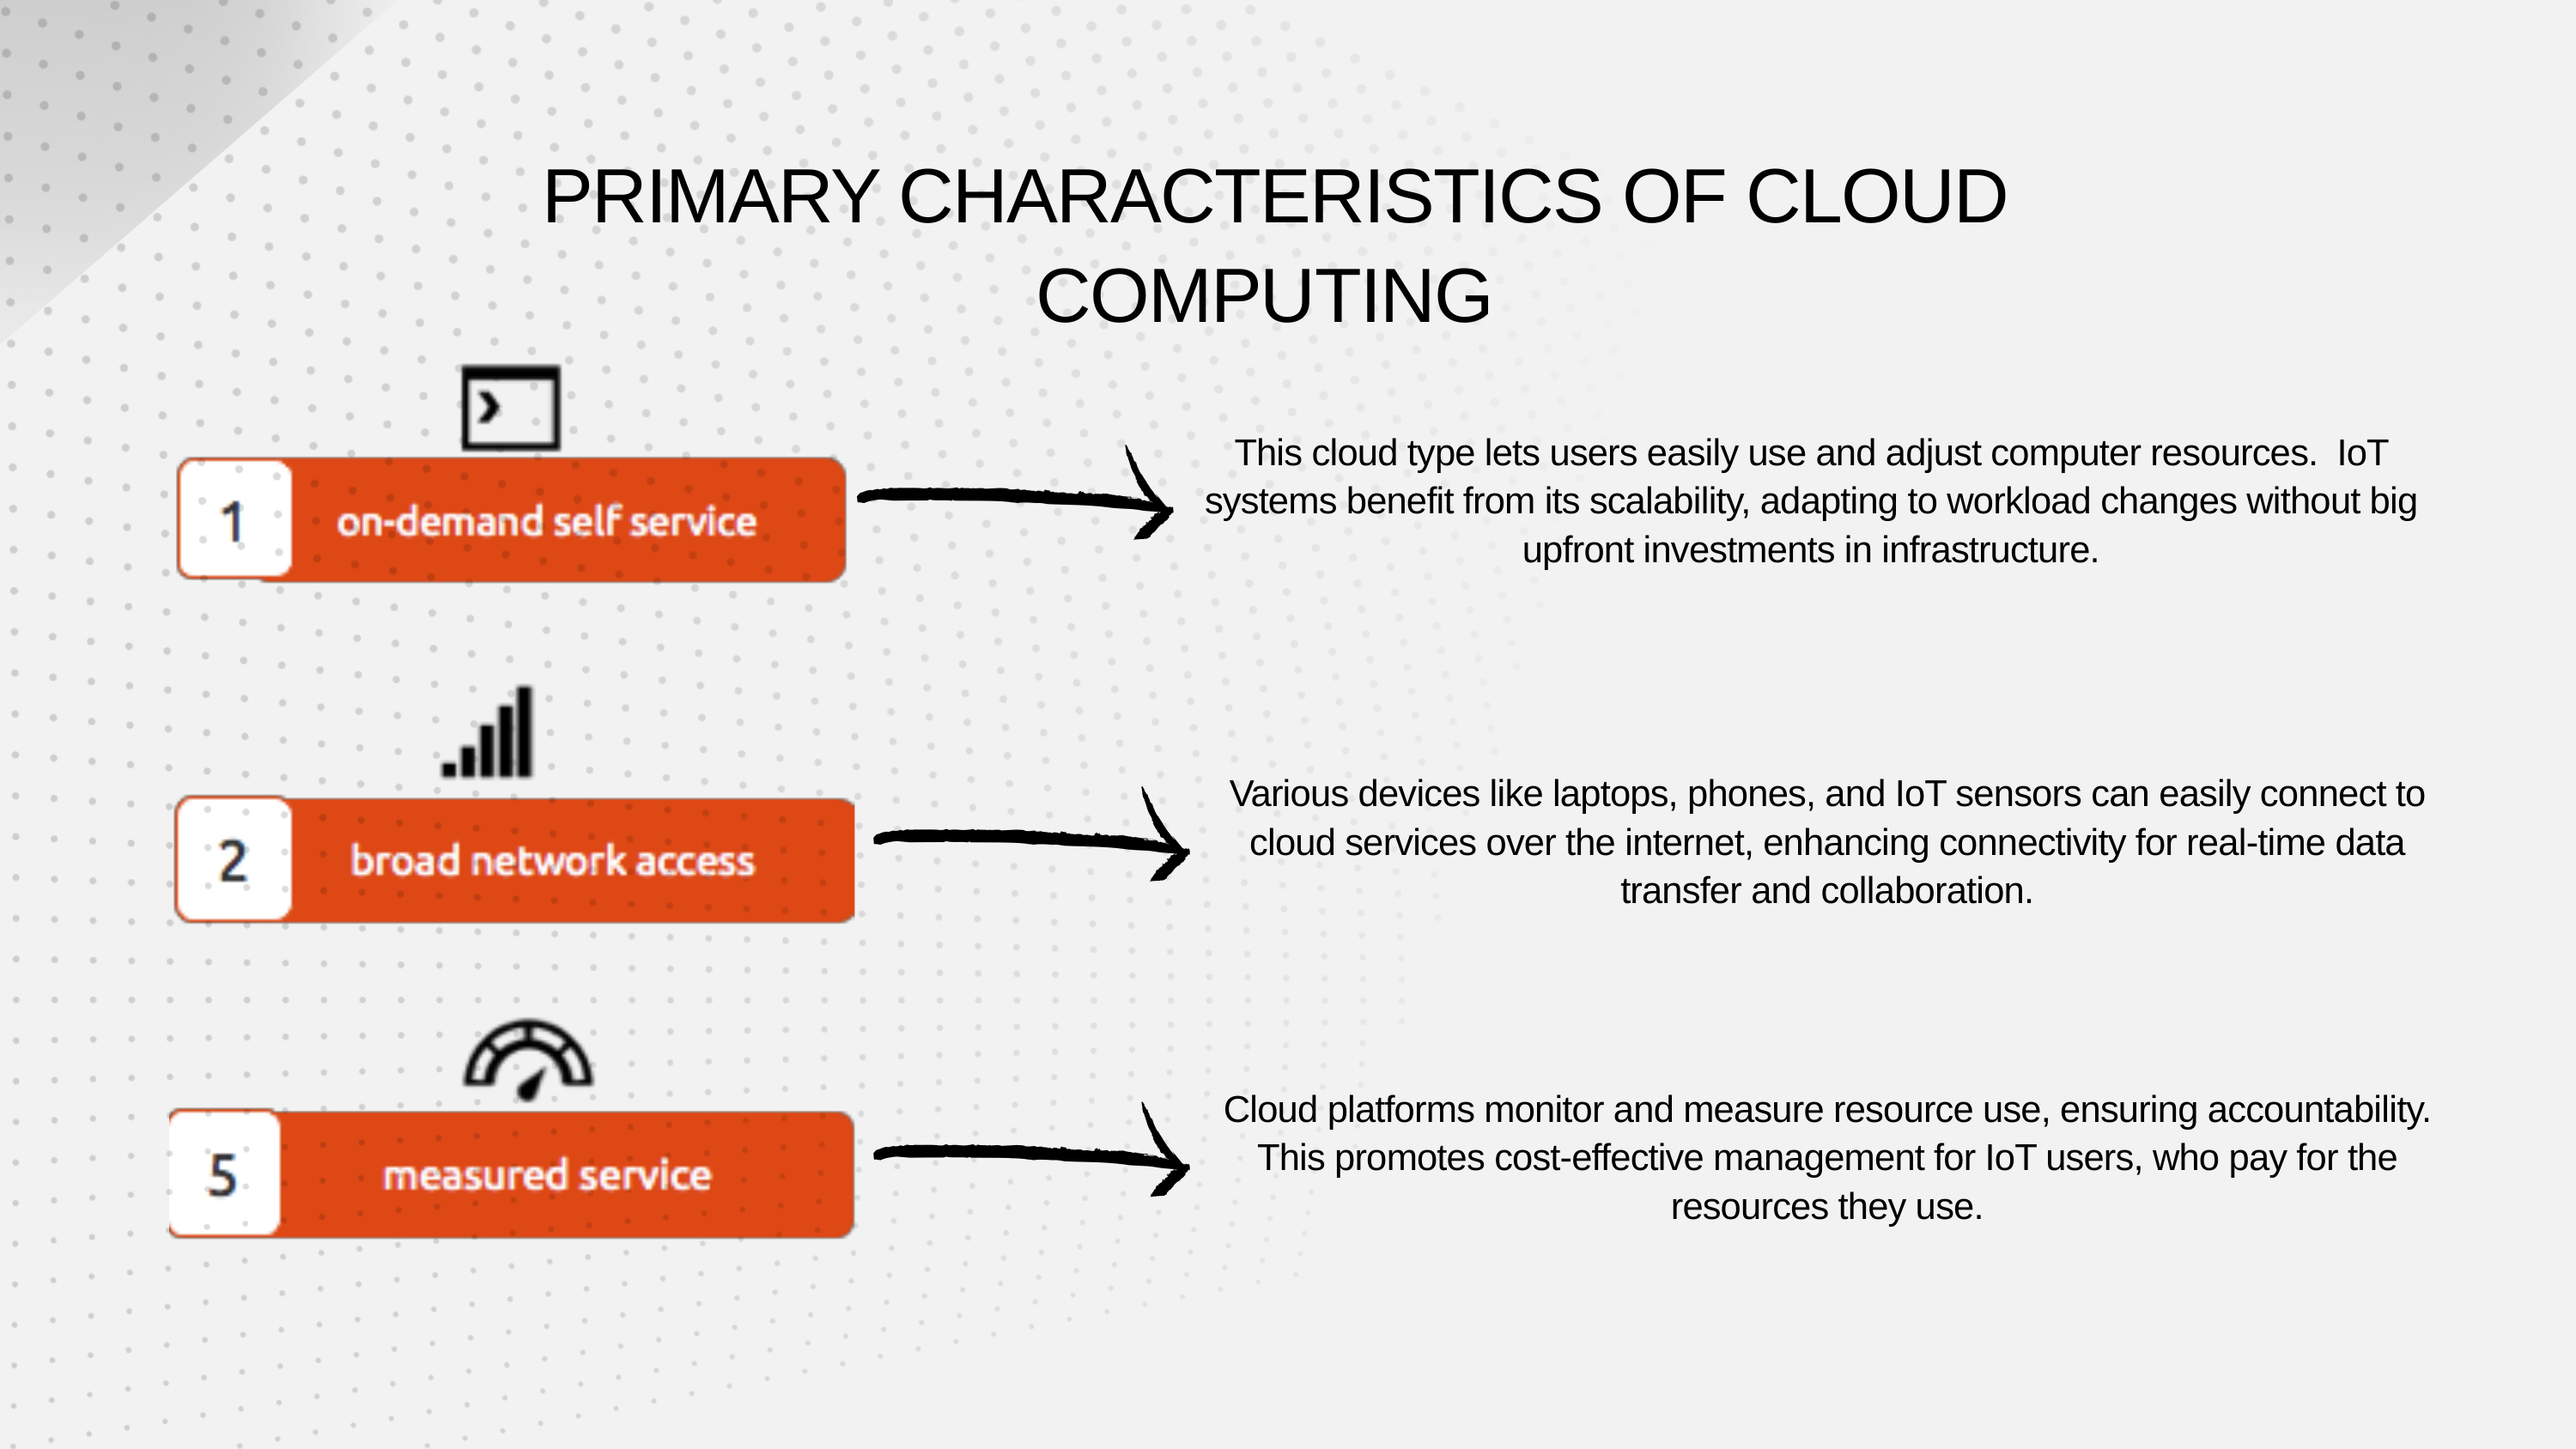

PRIMARY CHARACTERISTICS OF CLOUD COMPUTING

This cloud type lets users easily use and adjust computer resources.  IoT systems benefit from its scalability, adapting to workload changes without big upfront investments in infrastructure.

Various devices like laptops, phones, and IoT sensors can easily connect to cloud services over the internet, enhancing connectivity for real-time data transfer and collaboration.

Cloud platforms monitor and measure resource use, ensuring accountability. This promotes cost-effective management for IoT users, who pay for the resources they use.